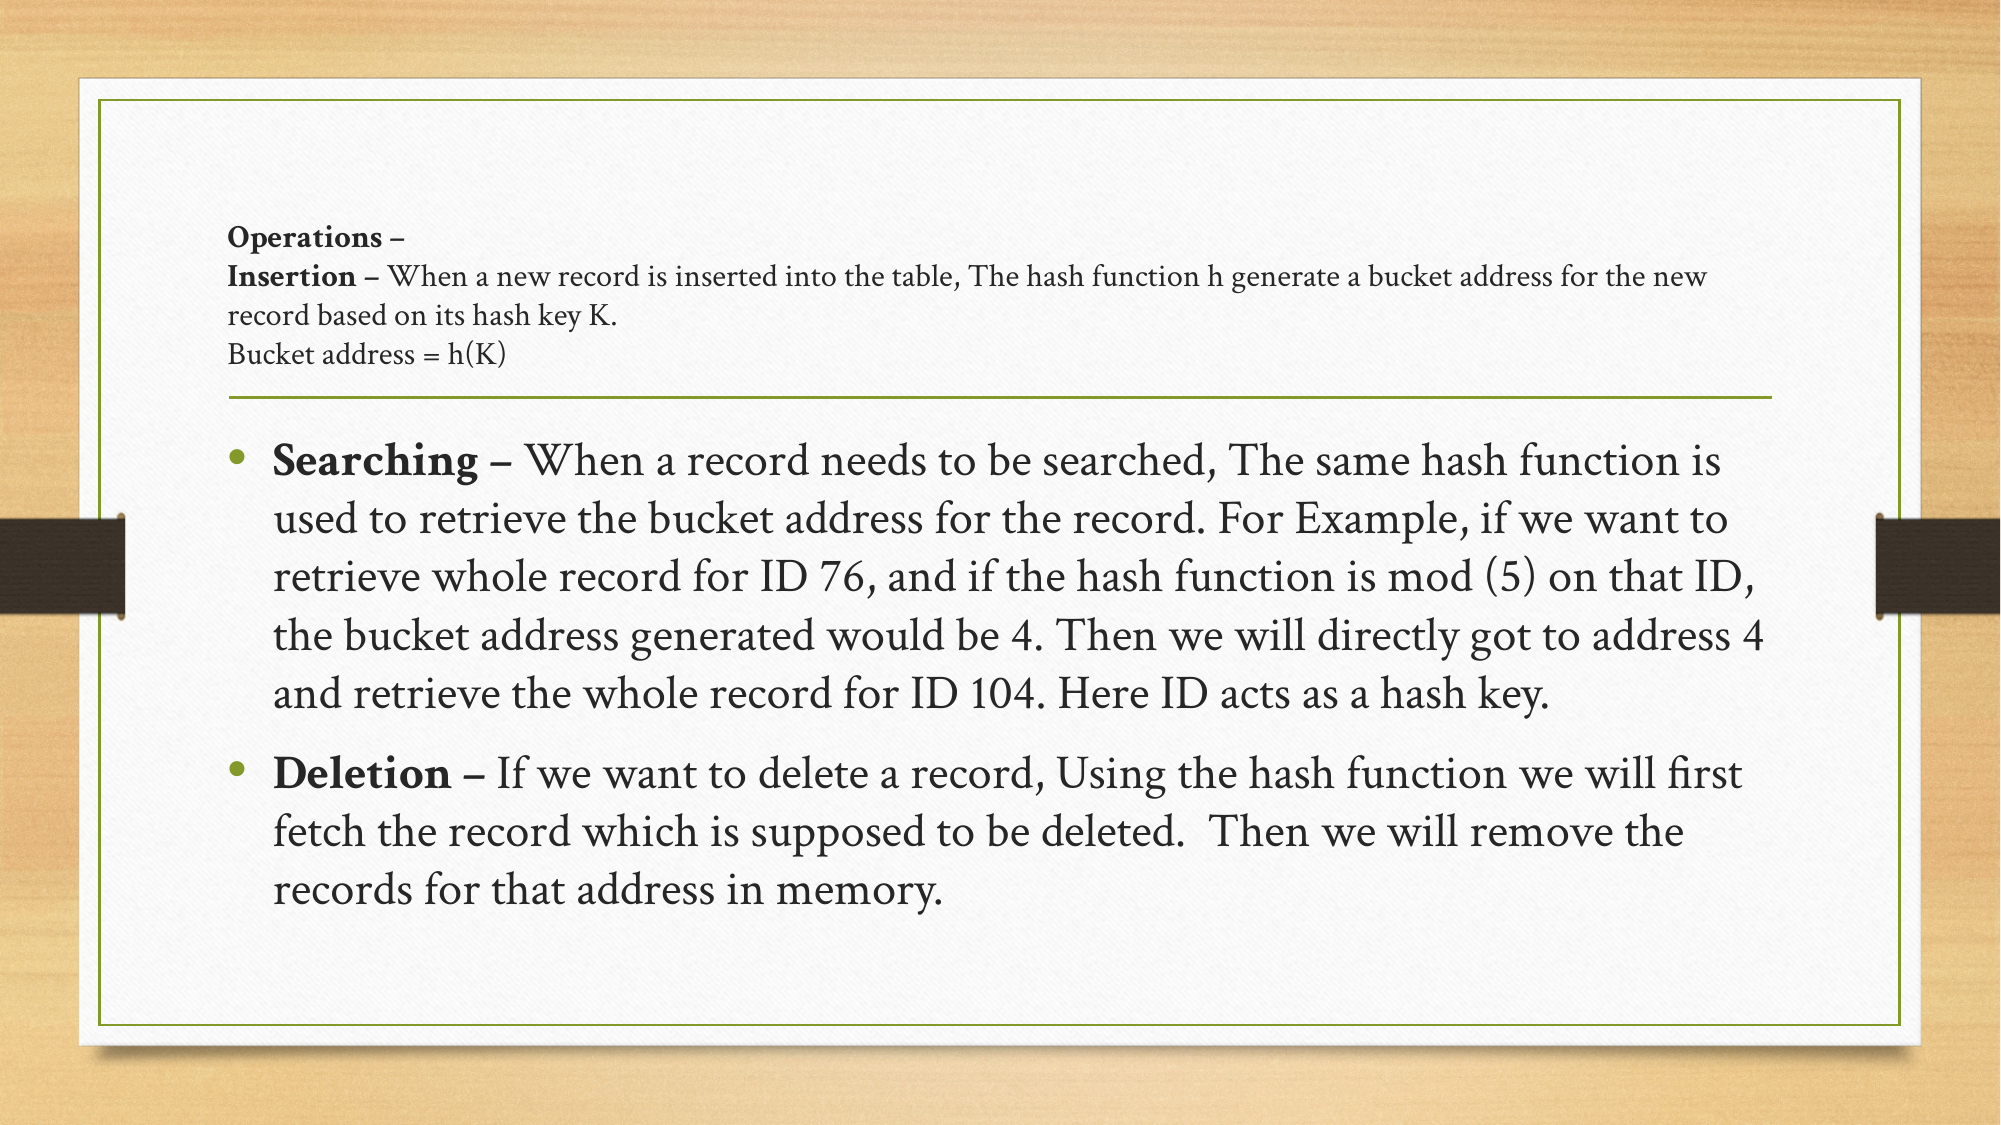

# Operations – Insertion – When a new record is inserted into the table, The hash function h generate a bucket address for the new record based on its hash key K. Bucket address = h(K)
Searching – When a record needs to be searched, The same hash function is used to retrieve the bucket address for the record. For Example, if we want to retrieve whole record for ID 76, and if the hash function is mod (5) on that ID, the bucket address generated would be 4. Then we will directly got to address 4 and retrieve the whole record for ID 104. Here ID acts as a hash key.
Deletion – If we want to delete a record, Using the hash function we will first fetch the record which is supposed to be deleted.  Then we will remove the records for that address in memory.